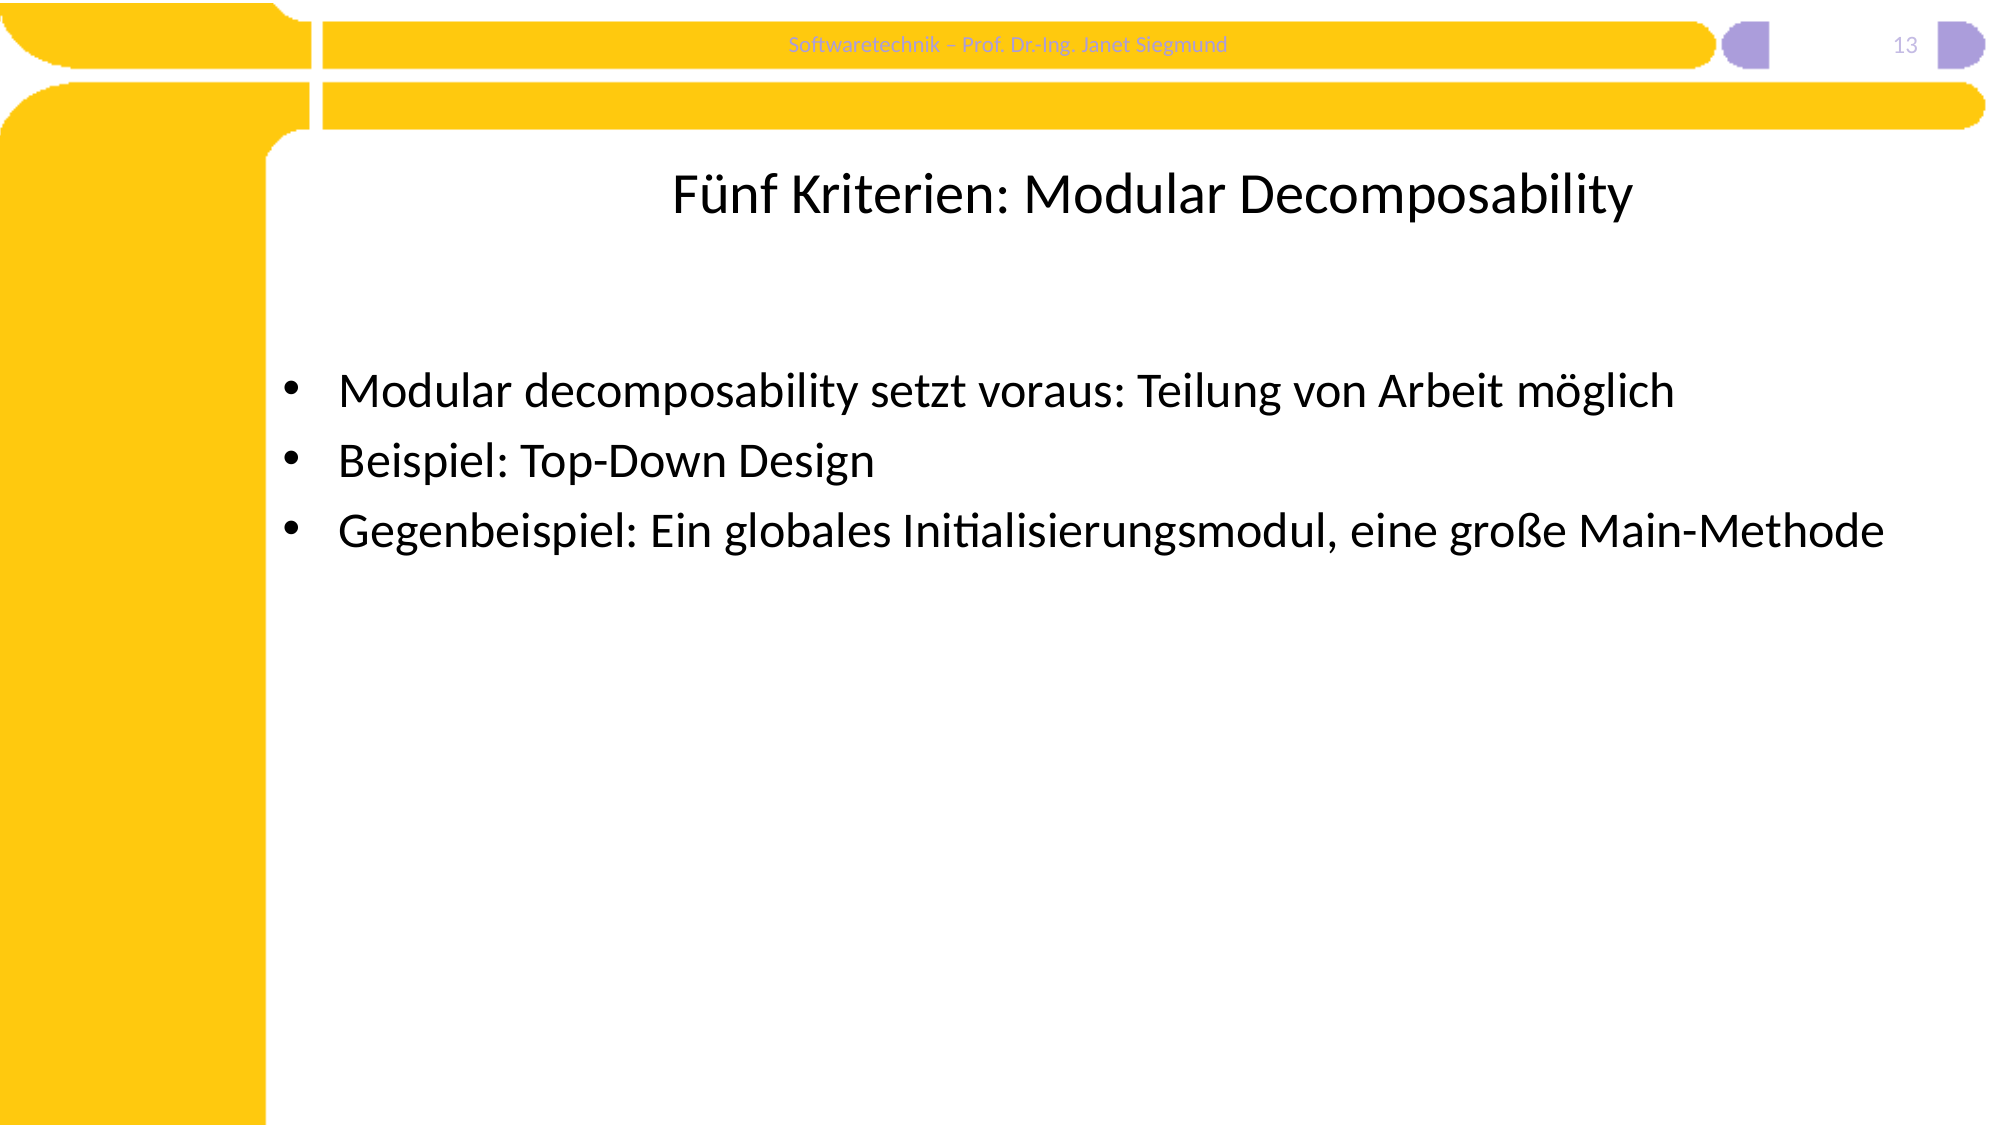

13
# Fünf Kriterien: Modular Decomposability
Modular decomposability setzt voraus: Teilung von Arbeit möglich
Beispiel: Top-Down Design
Gegenbeispiel: Ein globales Initialisierungsmodul, eine große Main-Methode